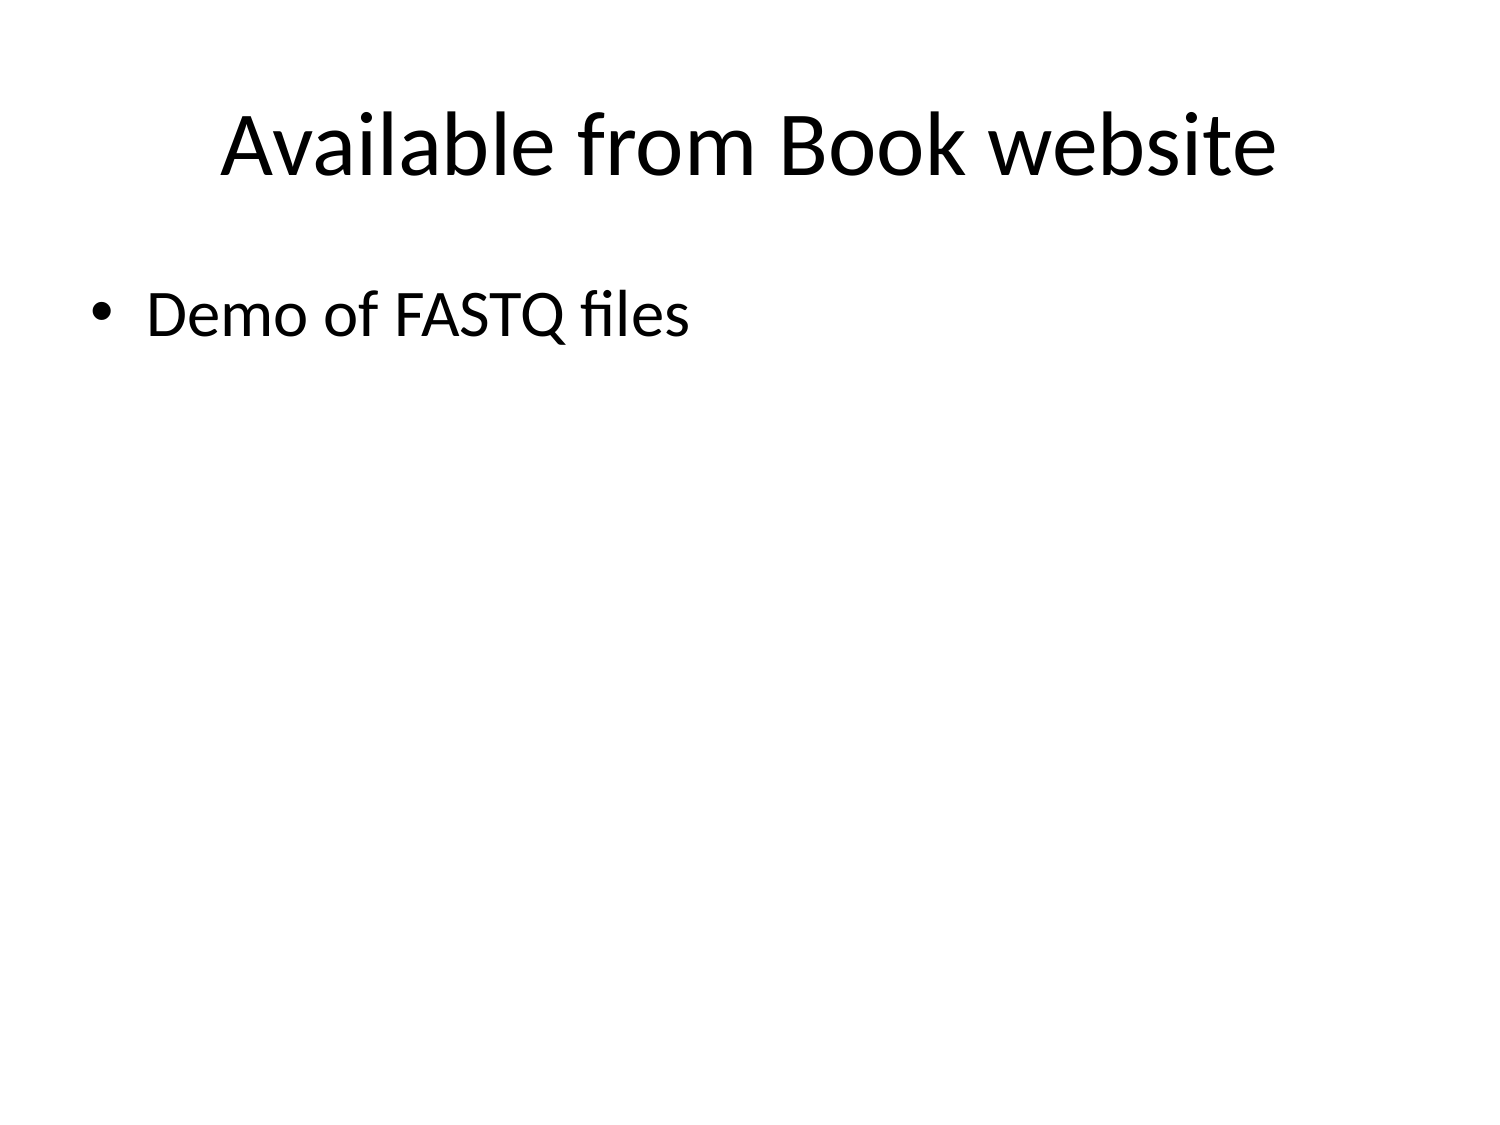

# Available from Book website
Demo of FASTQ files